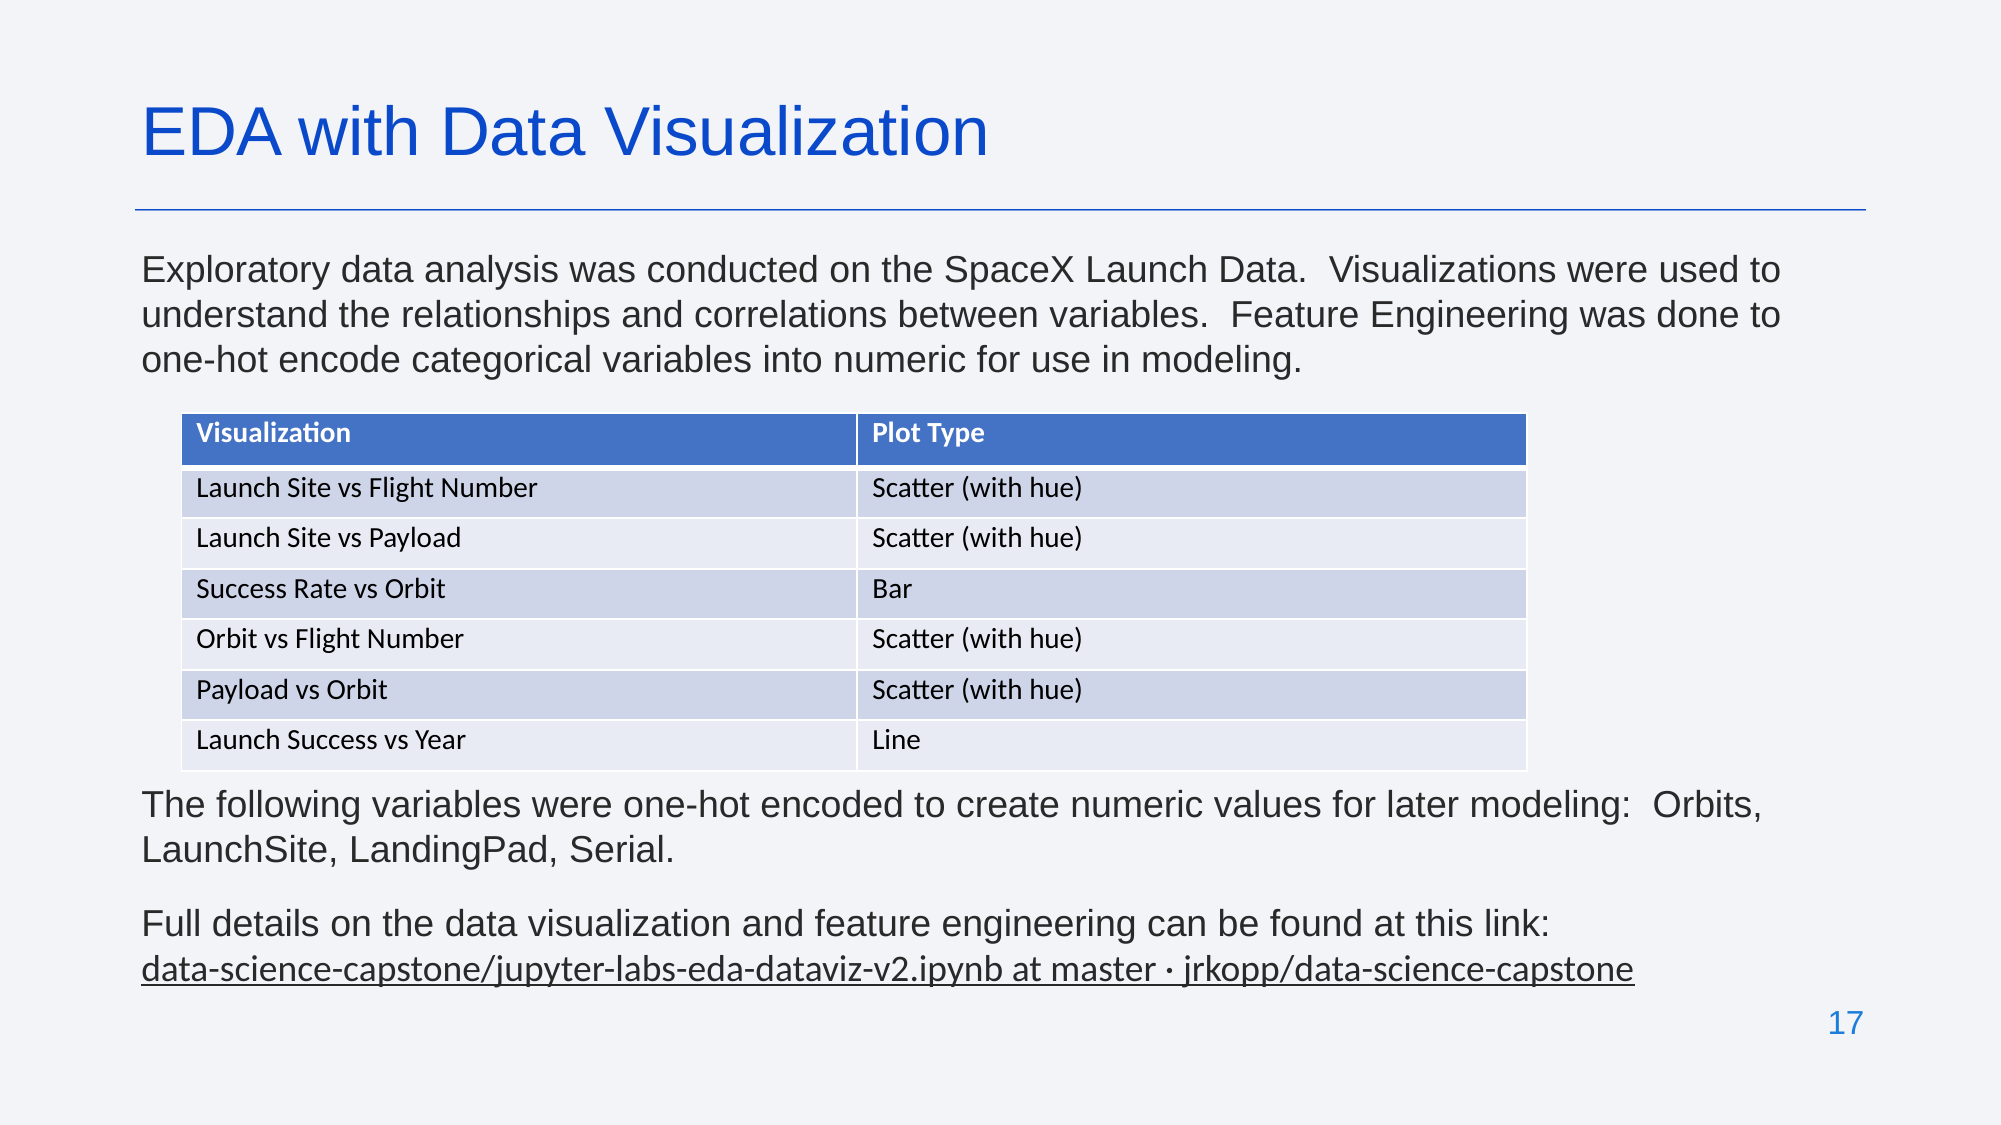

EDA with Data Visualization
Exploratory data analysis was conducted on the SpaceX Launch Data.  Visualizations were used to understand the relationships and correlations between variables.  Feature Engineering was done to one-hot encode categorical variables into numeric for use in modeling.

The following variables were one-hot encoded to create numeric values for later modeling:  Orbits, LaunchSite, LandingPad, Serial.
Full details on the data visualization and feature engineering can be found at this link:  data-science-capstone/jupyter-labs-eda-dataviz-v2.ipynb at master · jrkopp/data-science-capstone

| Visualization | Plot Type |
| --- | --- |
| Launch Site vs Flight Number | Scatter (with hue) |
| Launch Site vs Payload | Scatter (with hue) |
| Success Rate vs Orbit | Bar |
| Orbit vs Flight Number | Scatter (with hue) |
| Payload vs Orbit | Scatter (with hue) |
| Launch Success vs Year | Line |
17